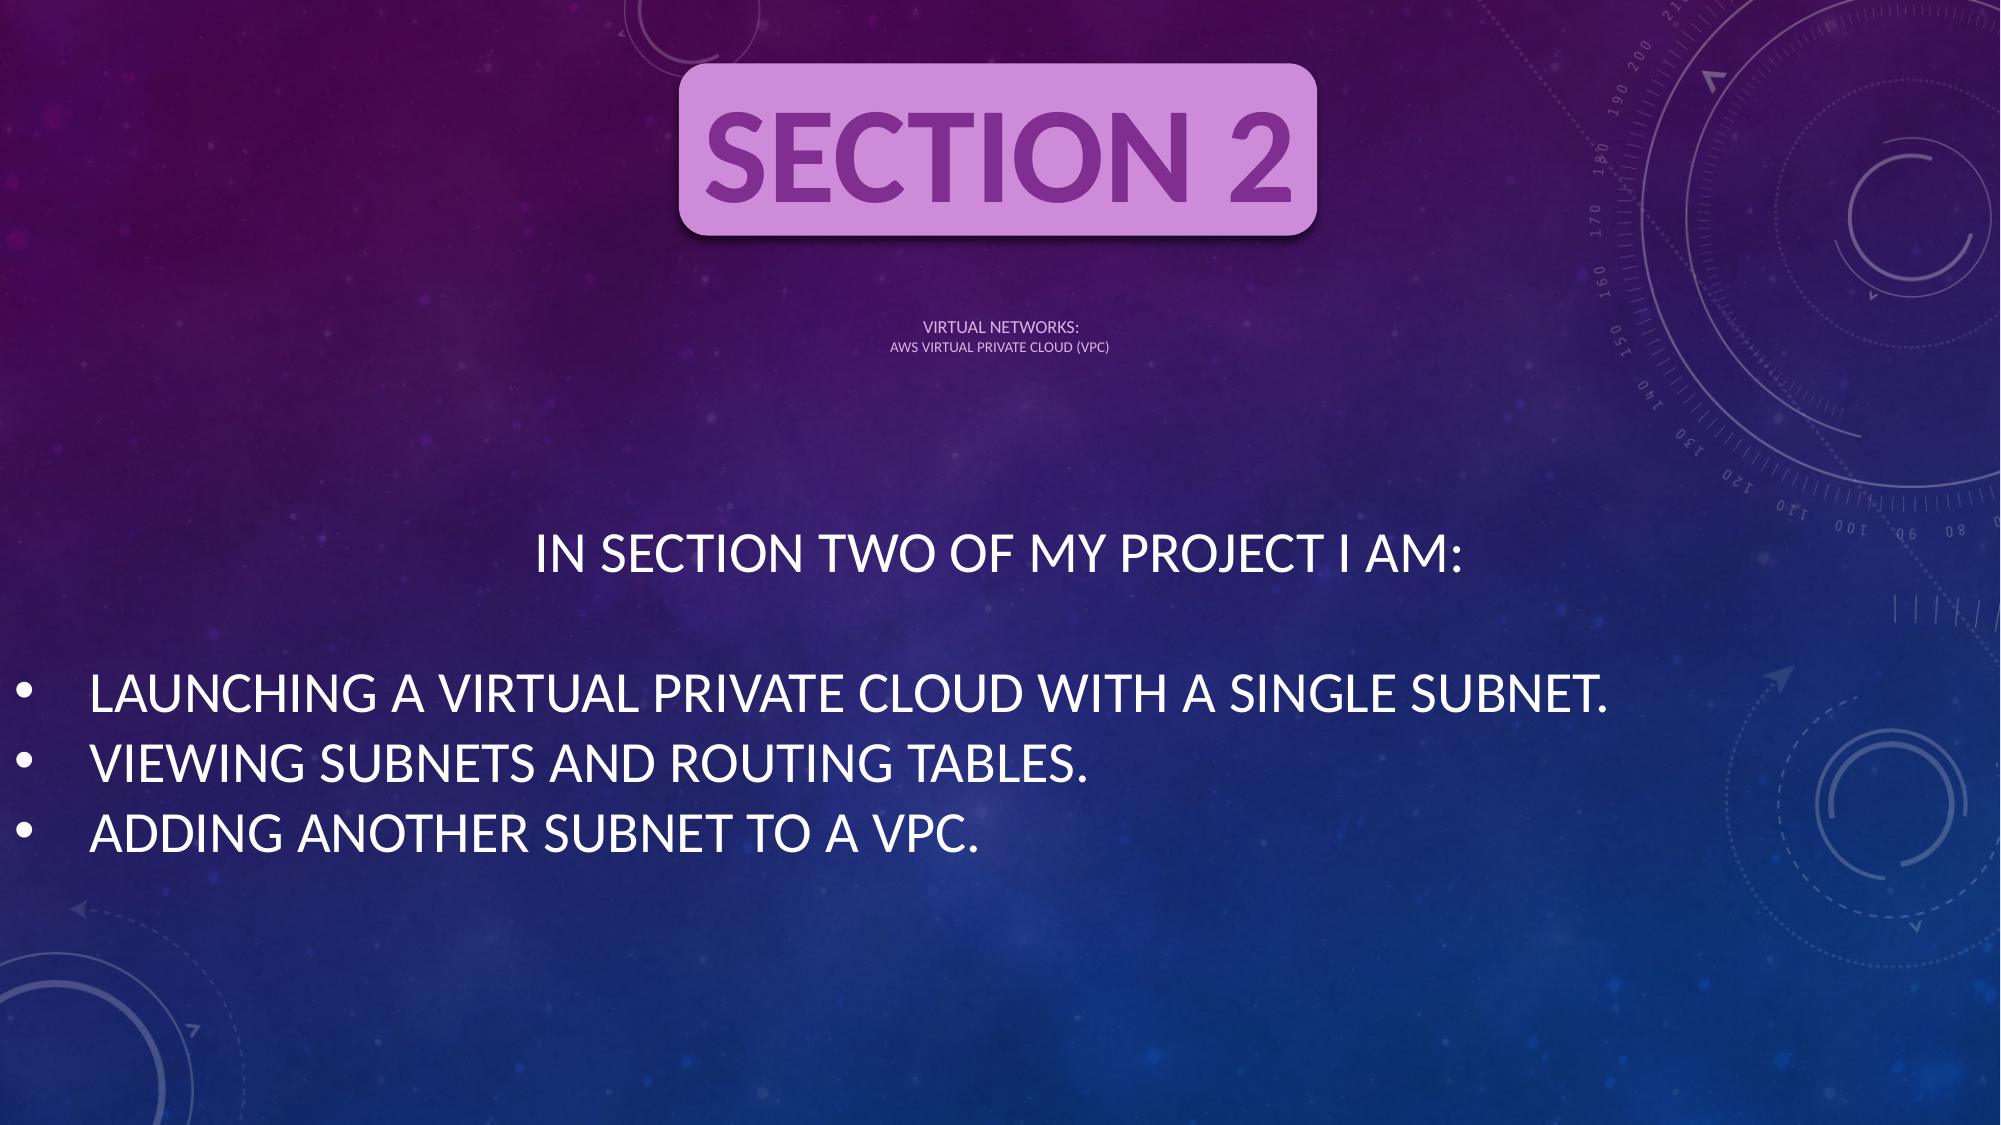

SECTION 2

# virtual networks: aws Virtual Private Cloud (VPC)
In section two of my project I am:

LAUNching a Virtual private cloud with a single subnet.
Viewing subnets and routing tables.
Adding another subnet to a vpc.